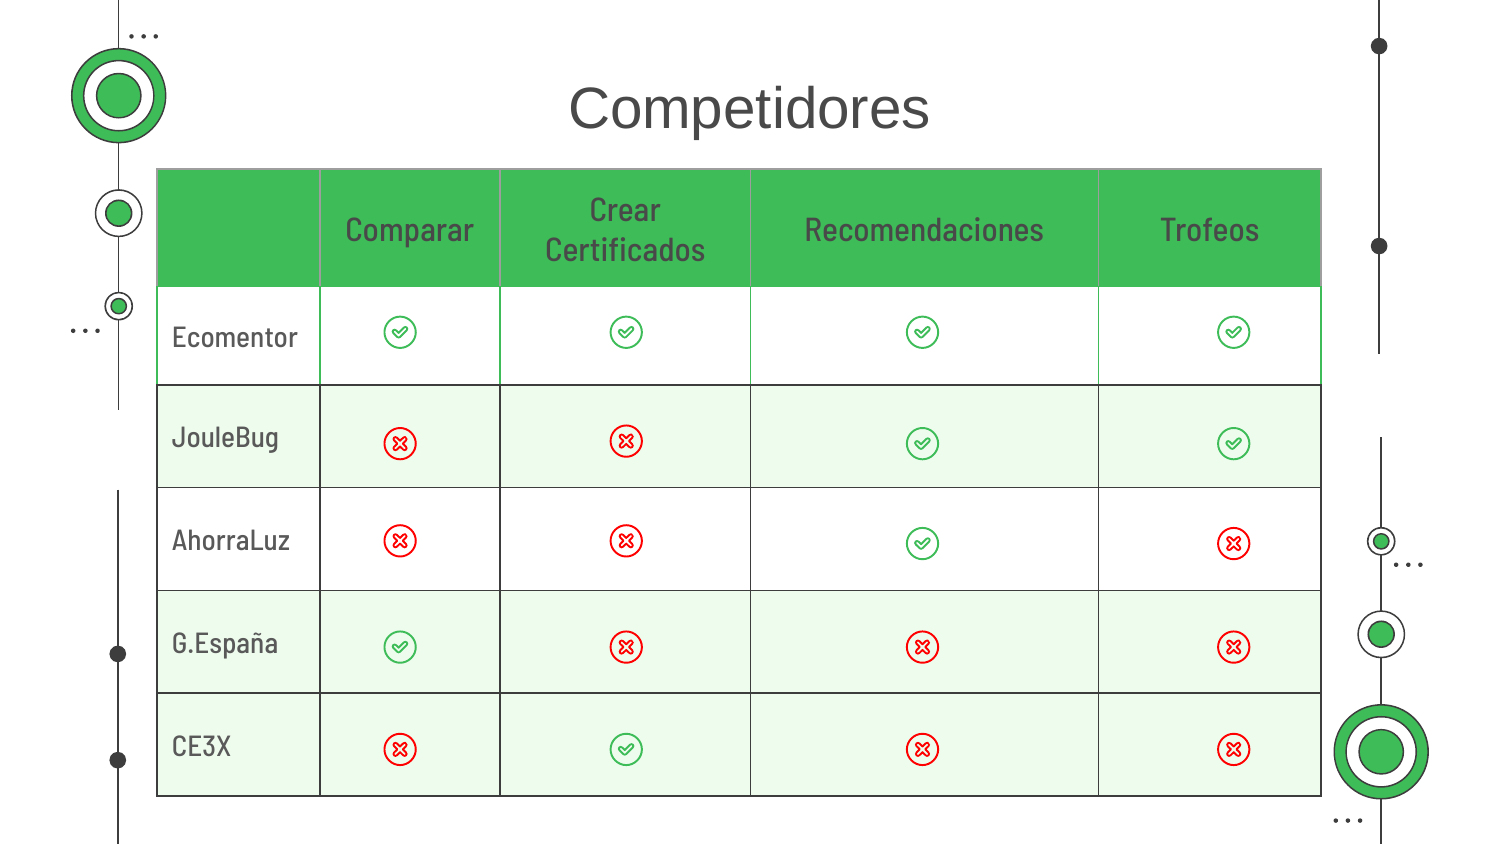

# Competidores
|  | Comparar | Crear Certificados | Recomendaciones | Trofeos |
| --- | --- | --- | --- | --- |
| Ecomentor |  |  |  |  |
| JouleBug |  |  |  |  |
| AhorraLuz |  |  |  |  |
| G.España |  |  |  |  |
| CE3X |  |  |  |  |